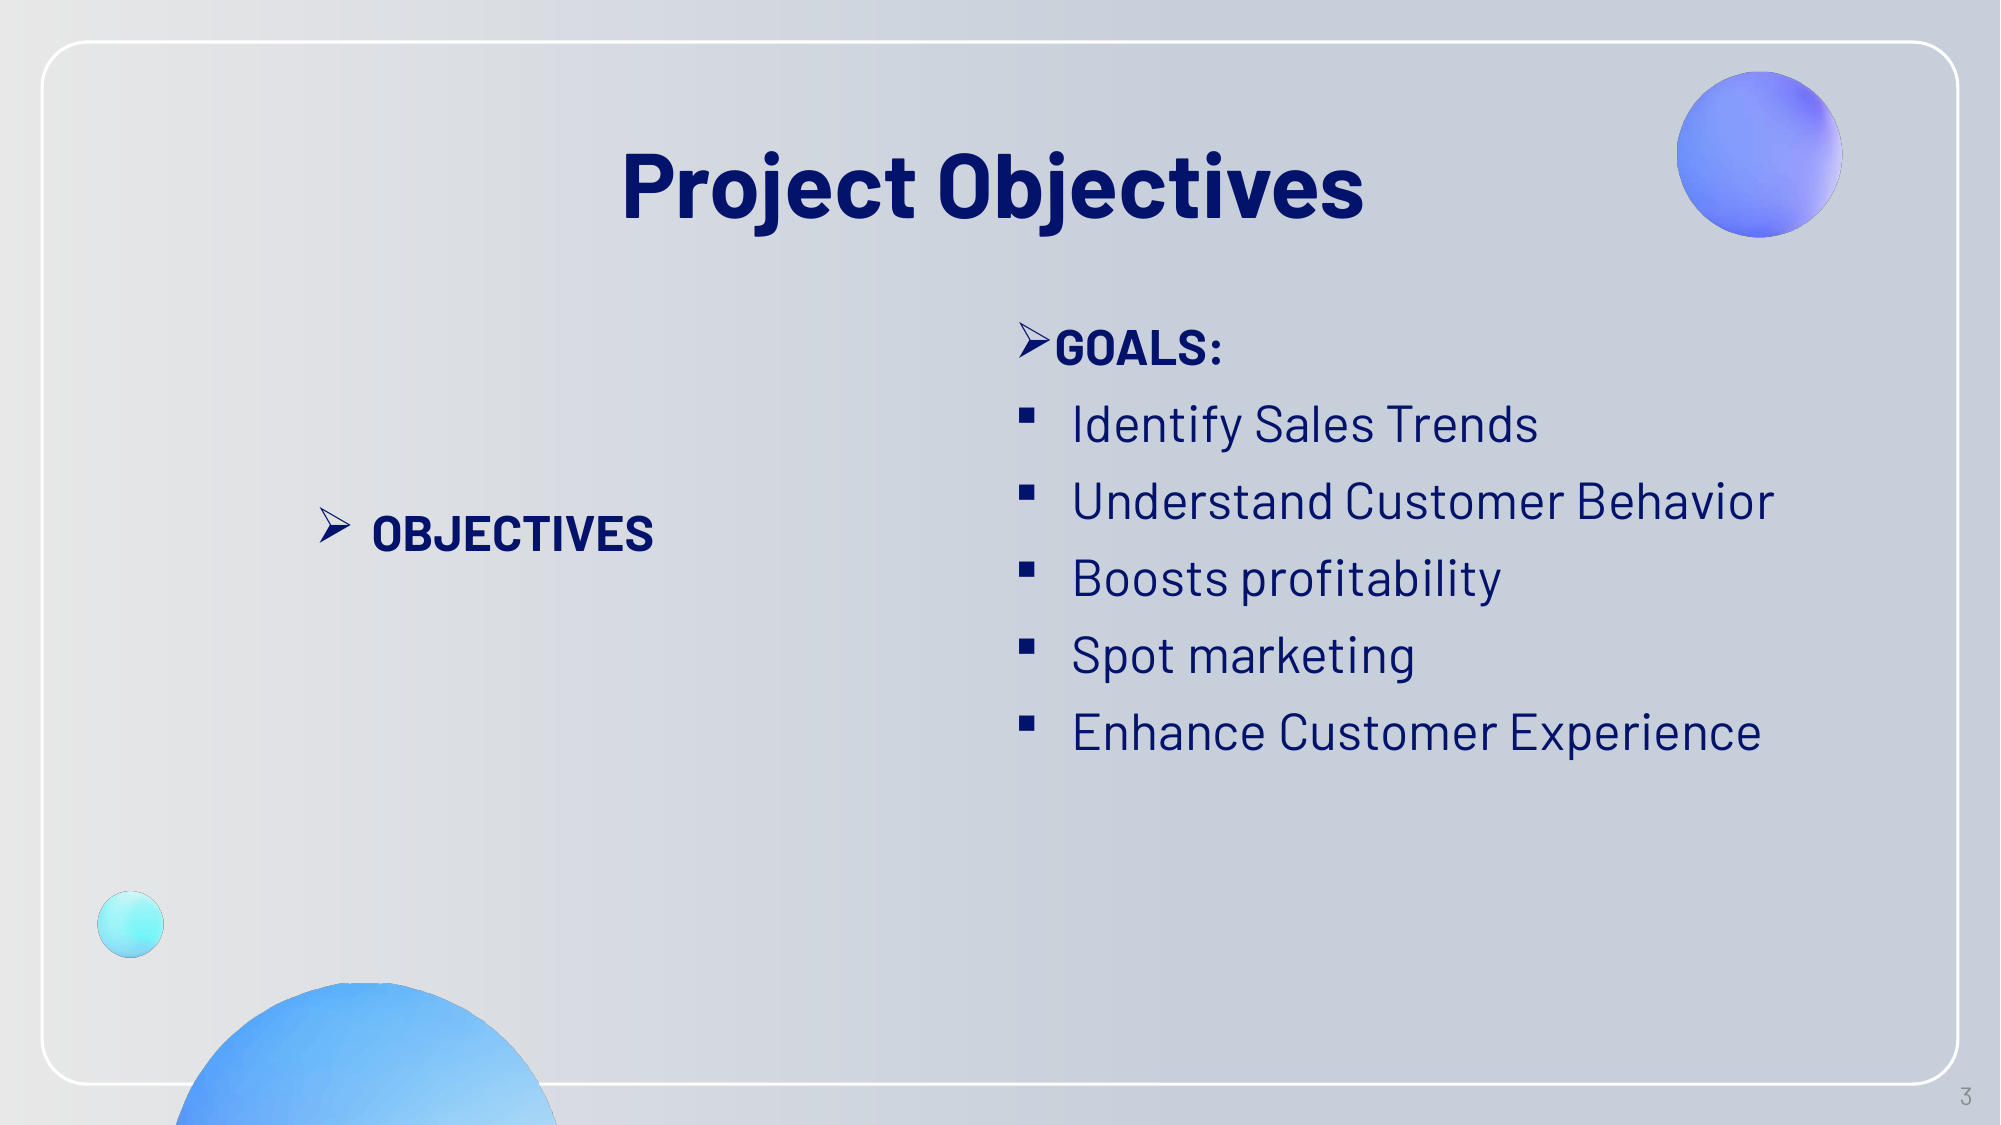

# Project Objectives
OBJECTIVES

GOALS:
Identify Sales Trends
Understand Customer Behavior
Boosts profitability
Spot marketing
Enhance Customer Experience

3